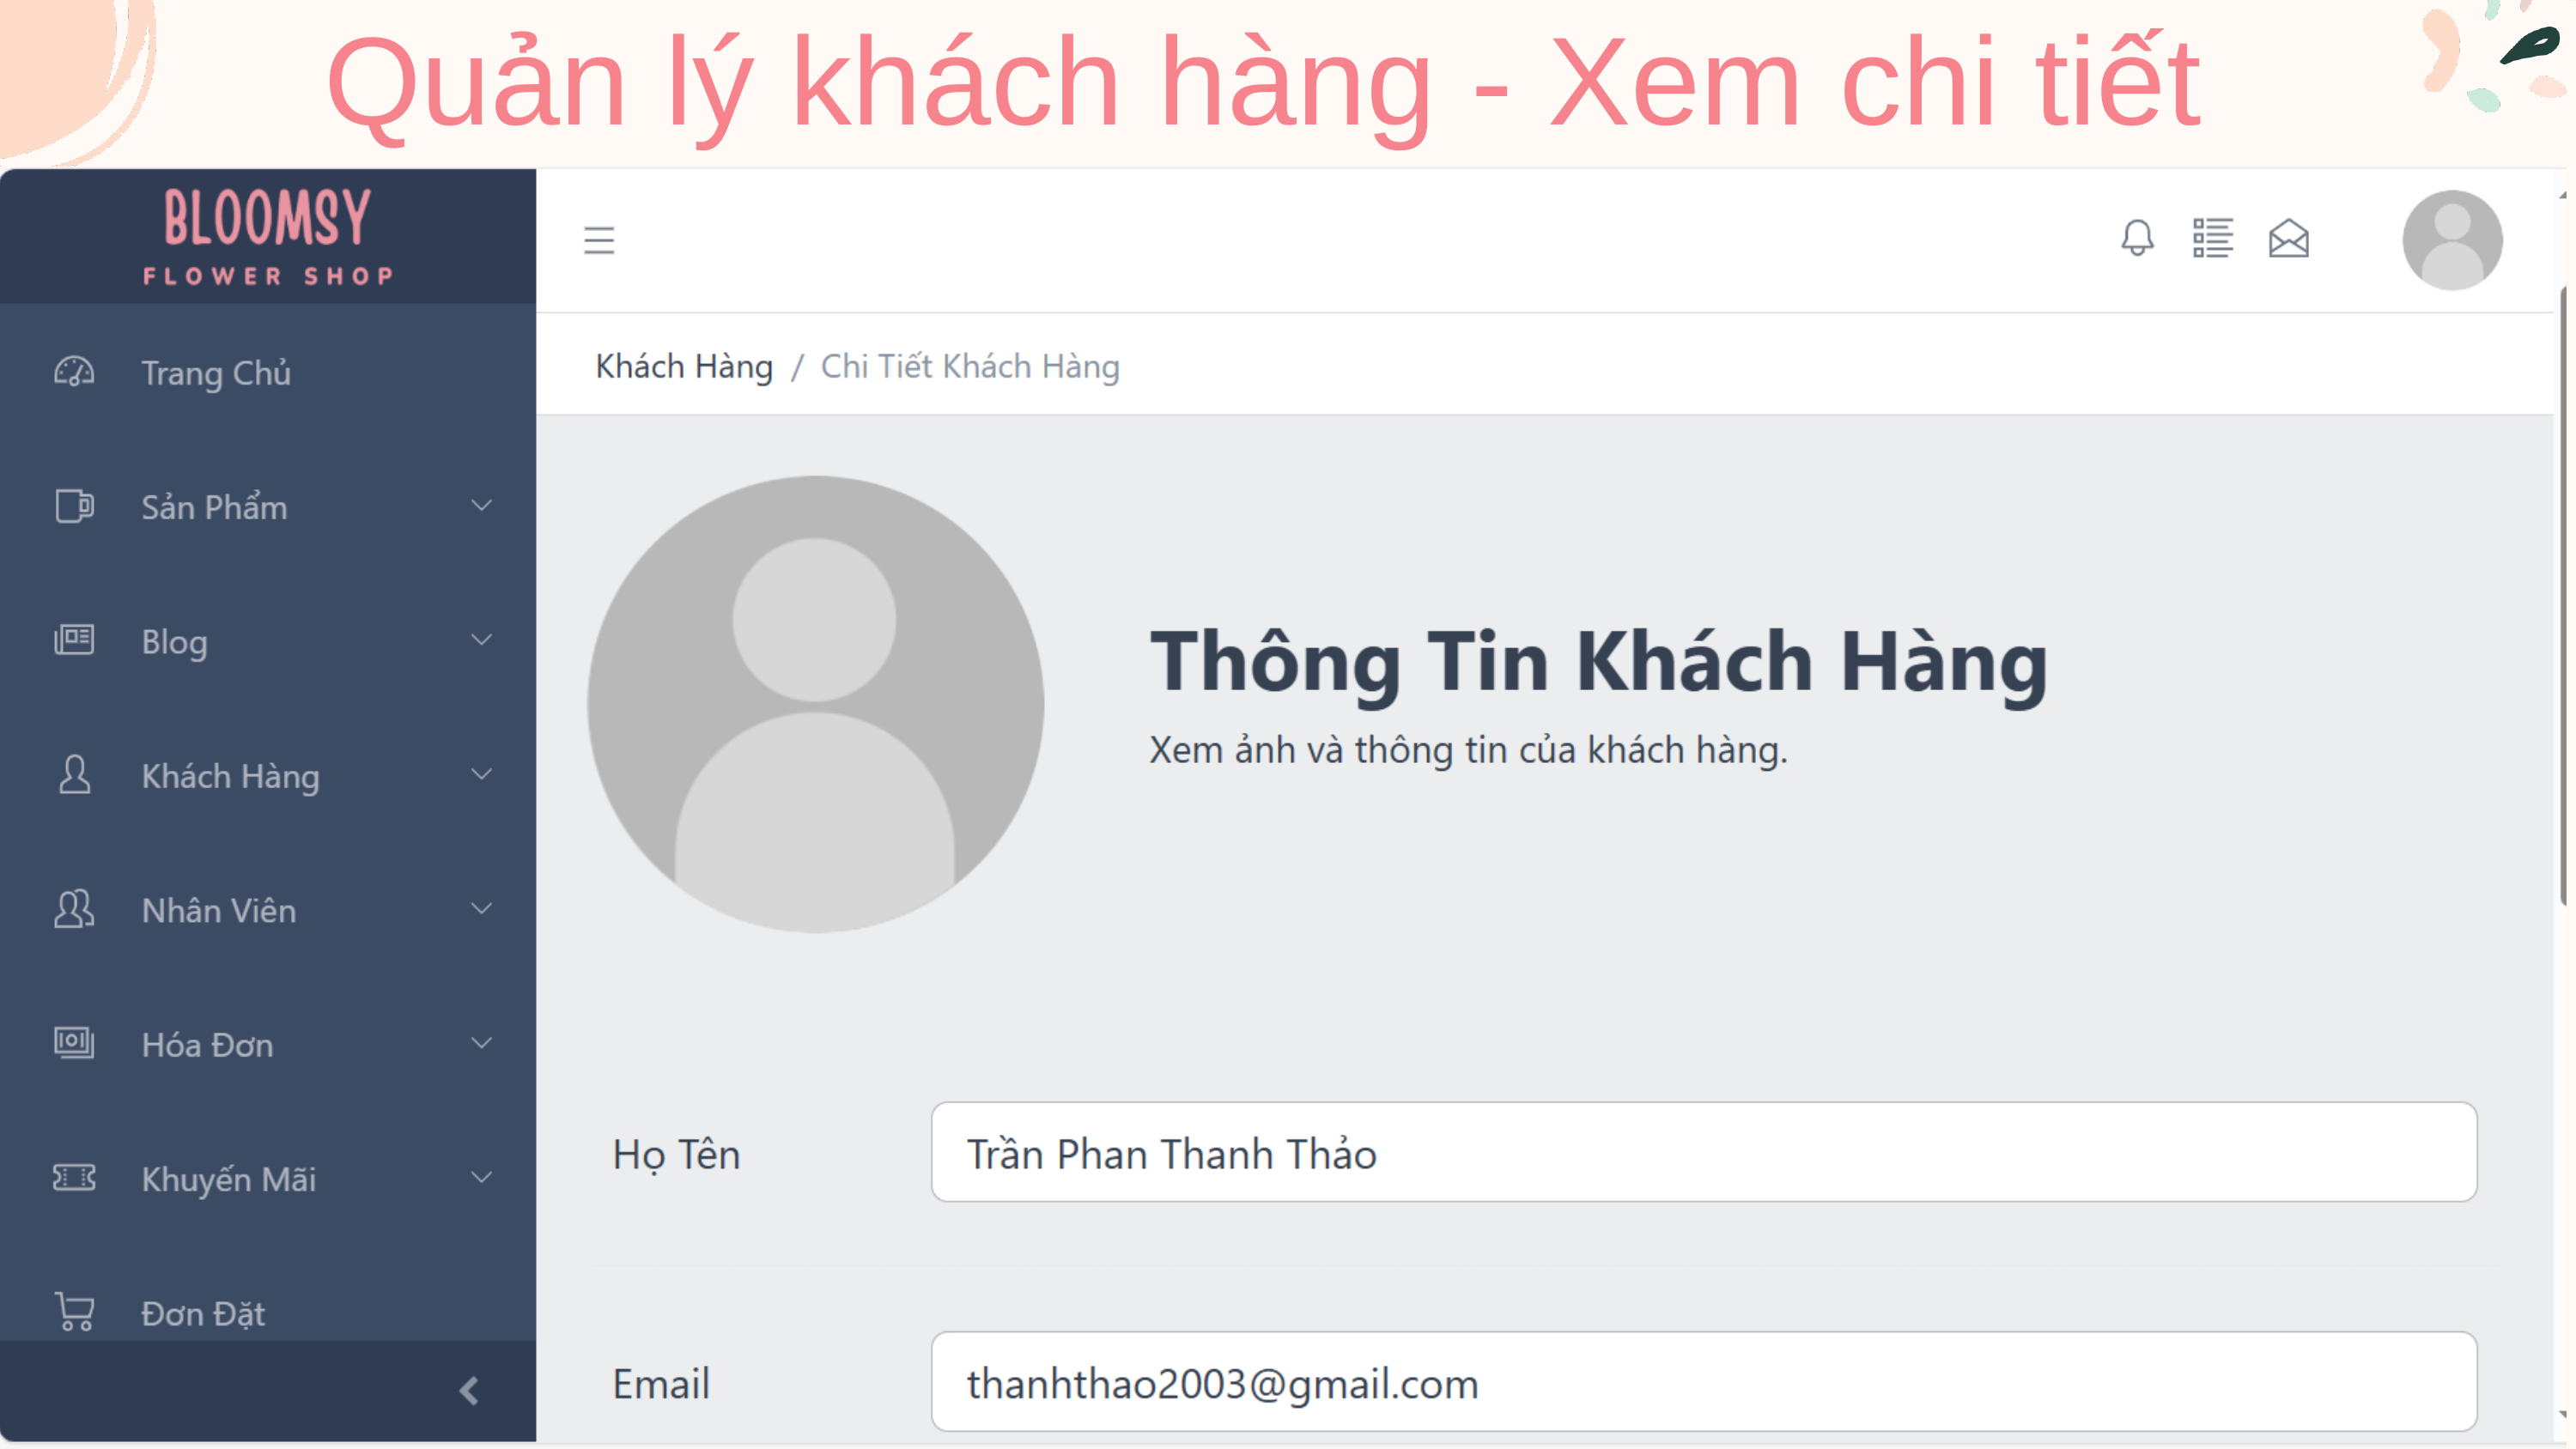

Quản lý khách hàng - Xem chi tiết